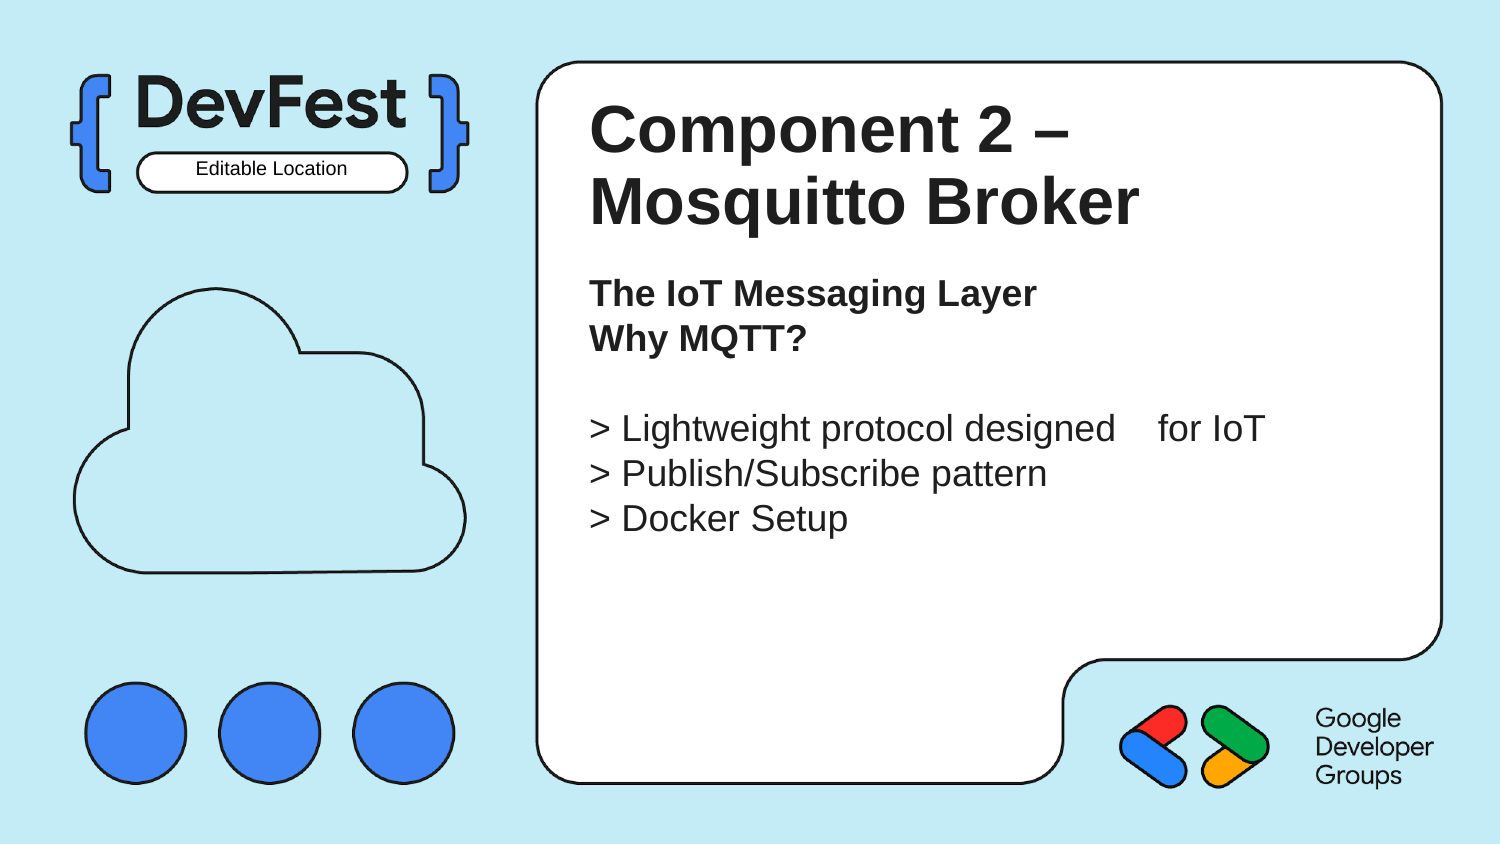

Component 2 – Mosquitto Broker
Editable Location
The IoT Messaging Layer
Why MQTT?
> Lightweight protocol designed    for IoT
> Publish/Subscribe pattern
> Docker Setup